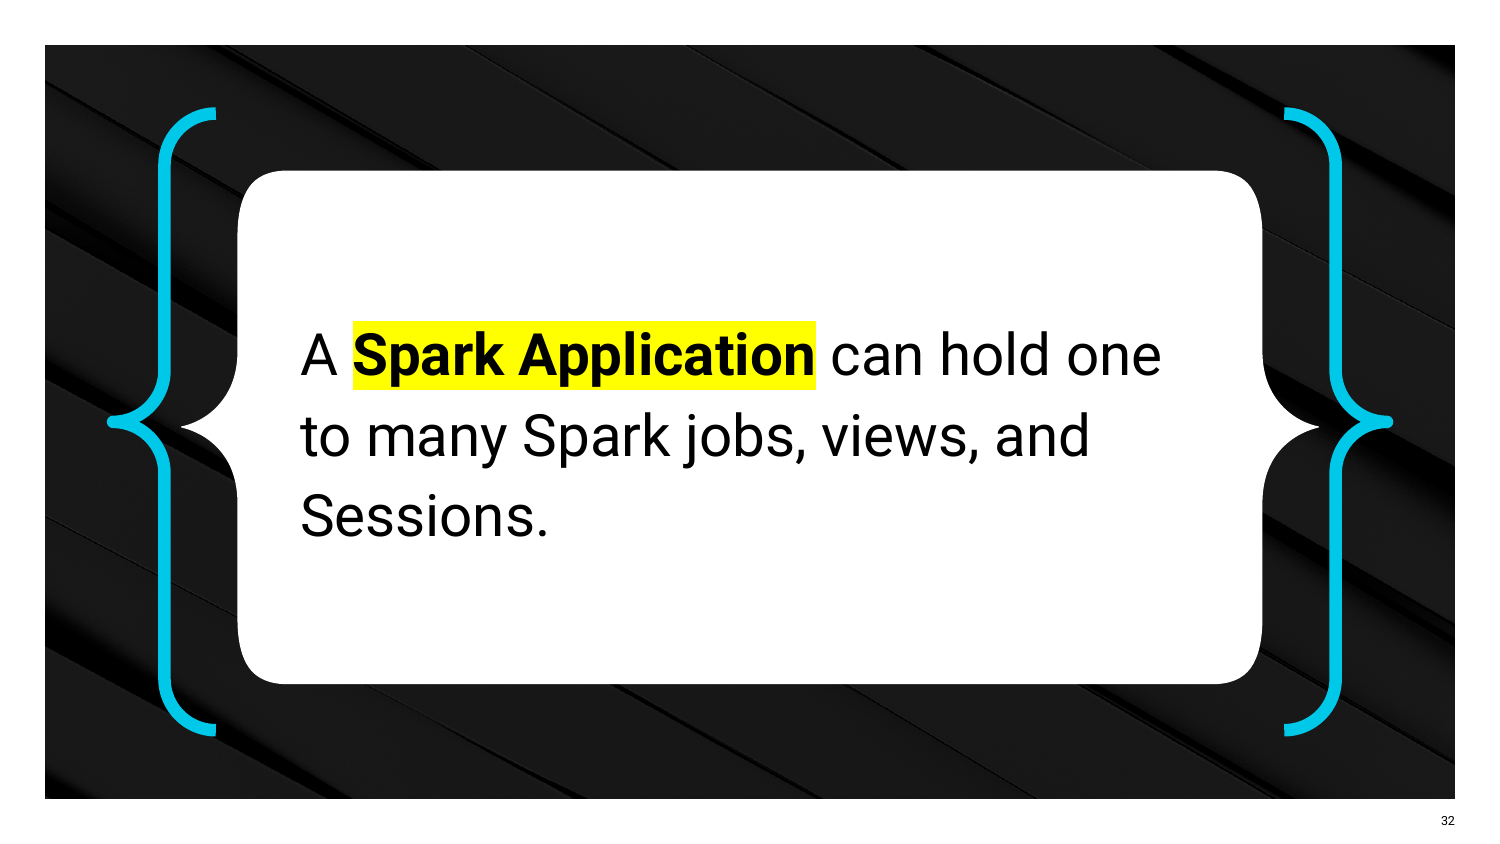

A Spark Application can hold one to many Spark jobs, views, and Sessions.

32